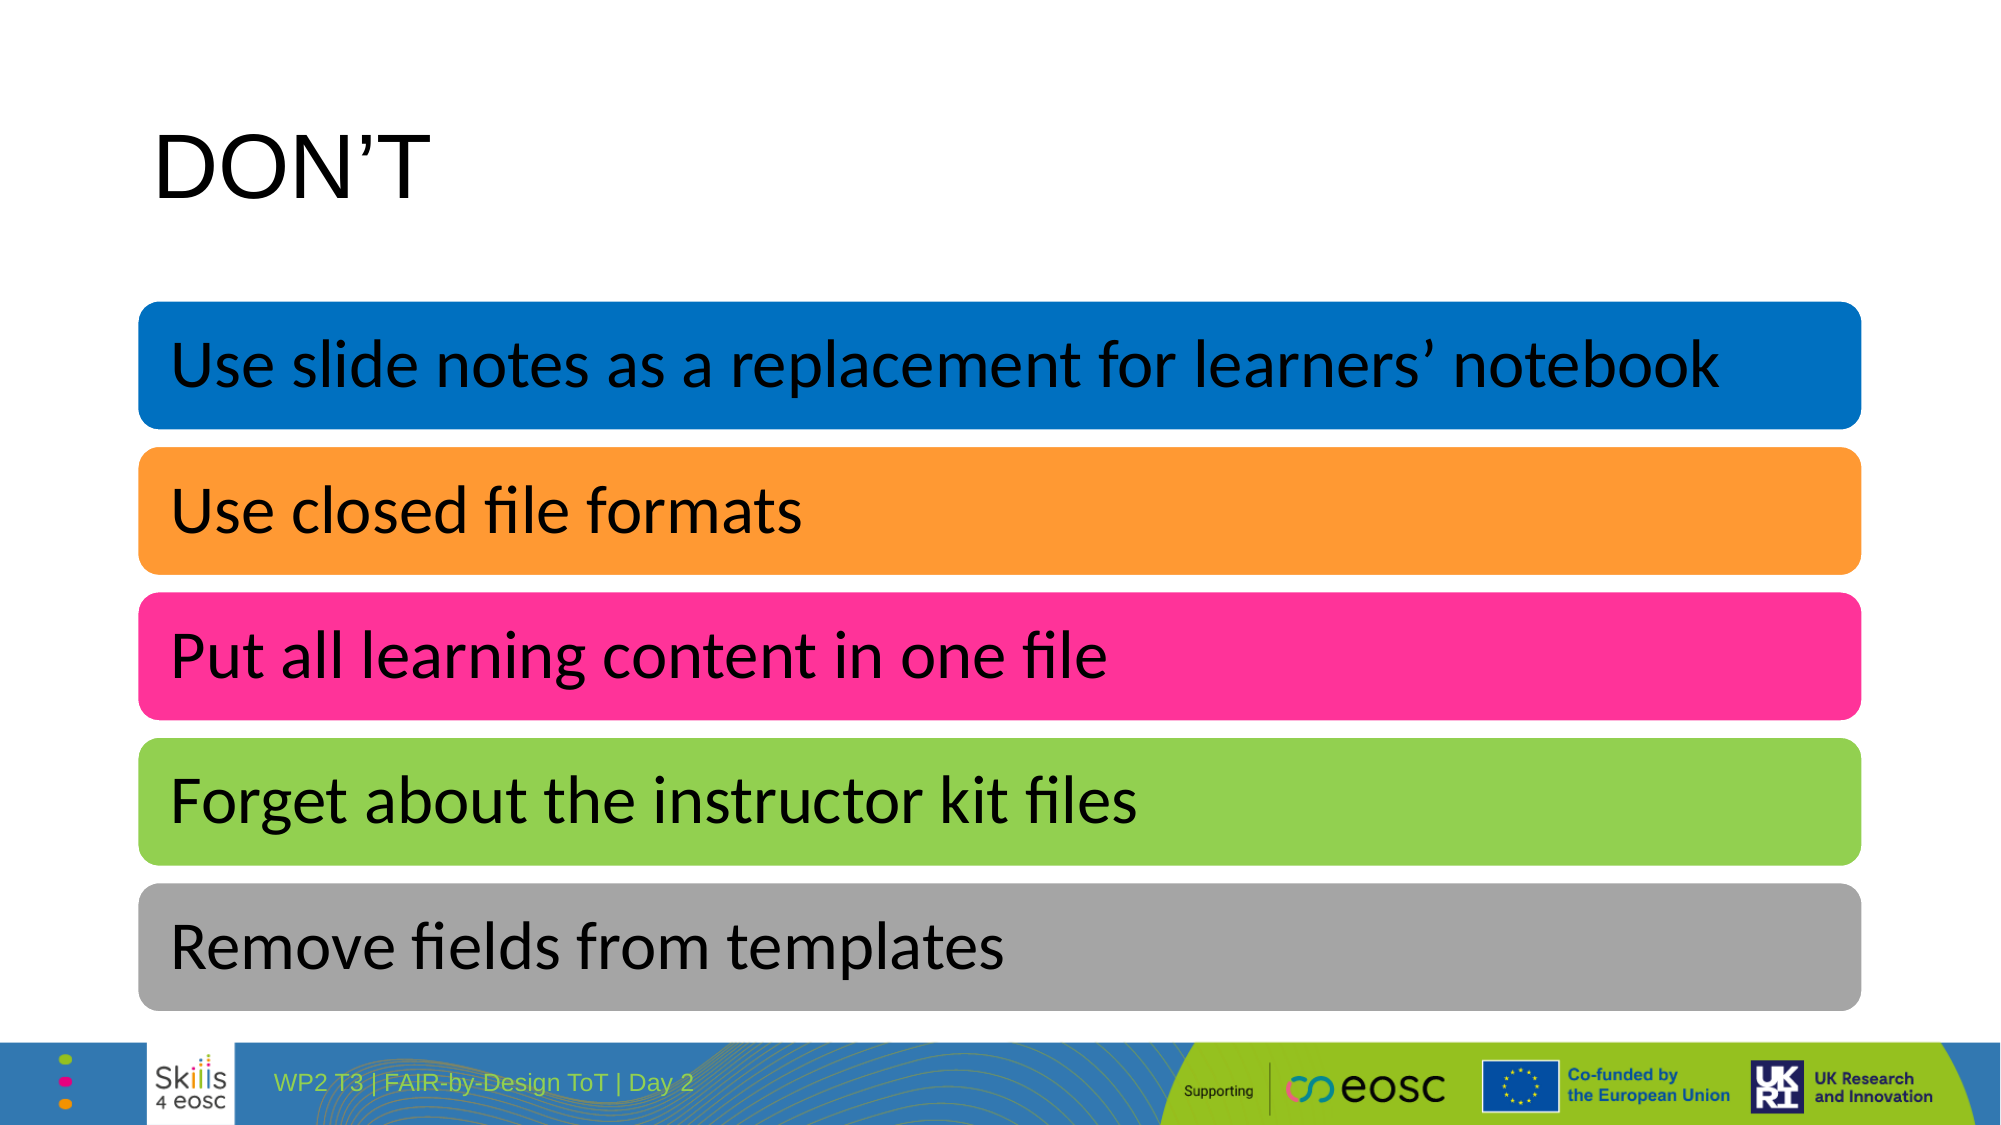

# DON’T
Use slide notes as a replacement for learners’ notebook
Use closed file formats
Put all learning content in one file
Forget about the instructor kit files
Remove fields from templates
WP2 T3 | FAIR-by-Design ToT | Day 2